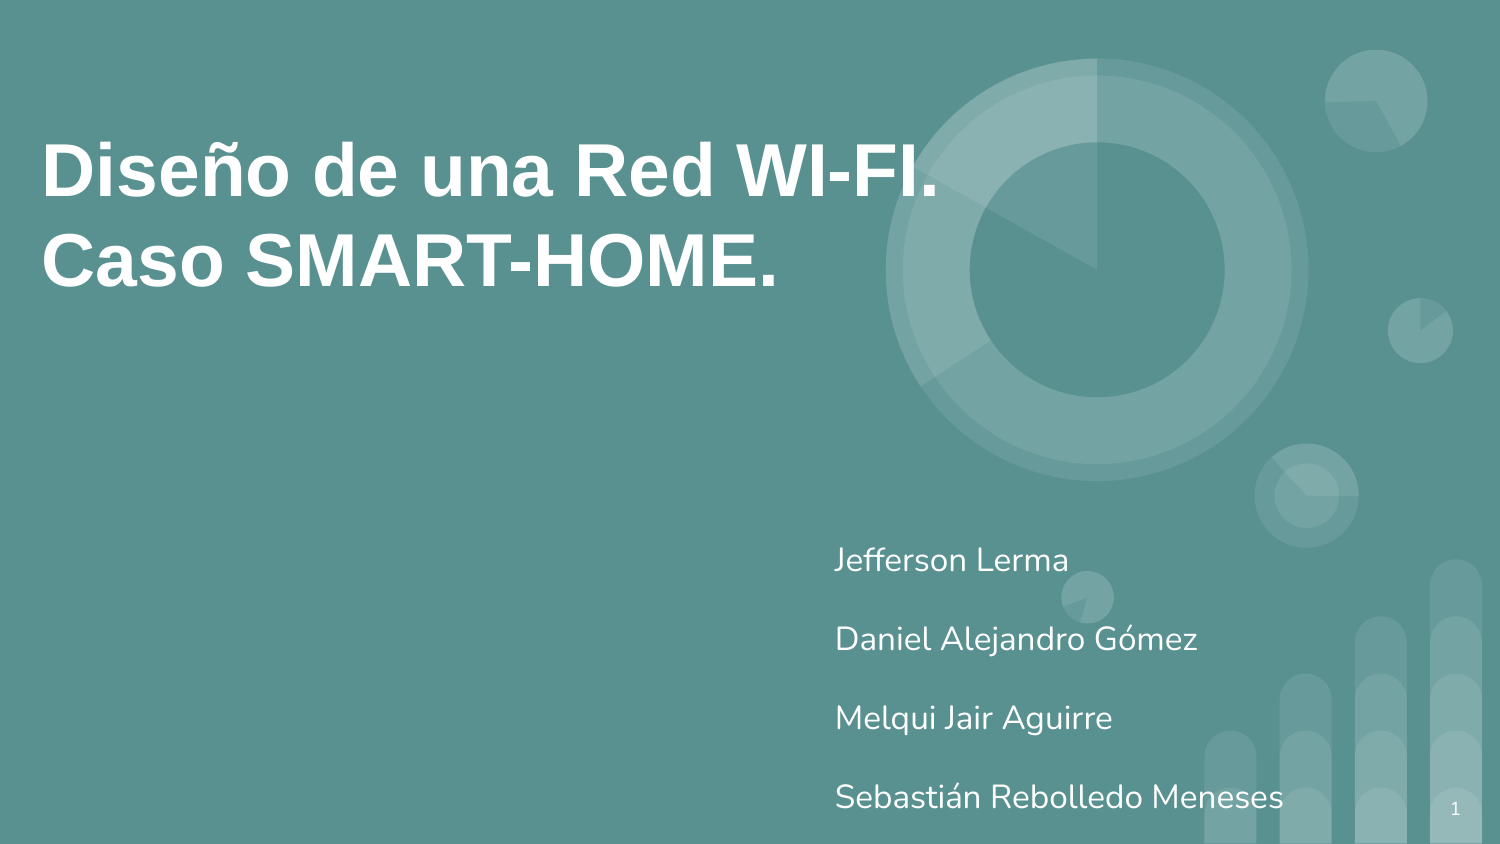

# Diseño de una Red WI-FI.
Caso SMART-HOME.
Jefferson Lerma
Daniel Alejandro Gómez
Melqui Jair Aguirre
Sebastián Rebolledo Meneses

1